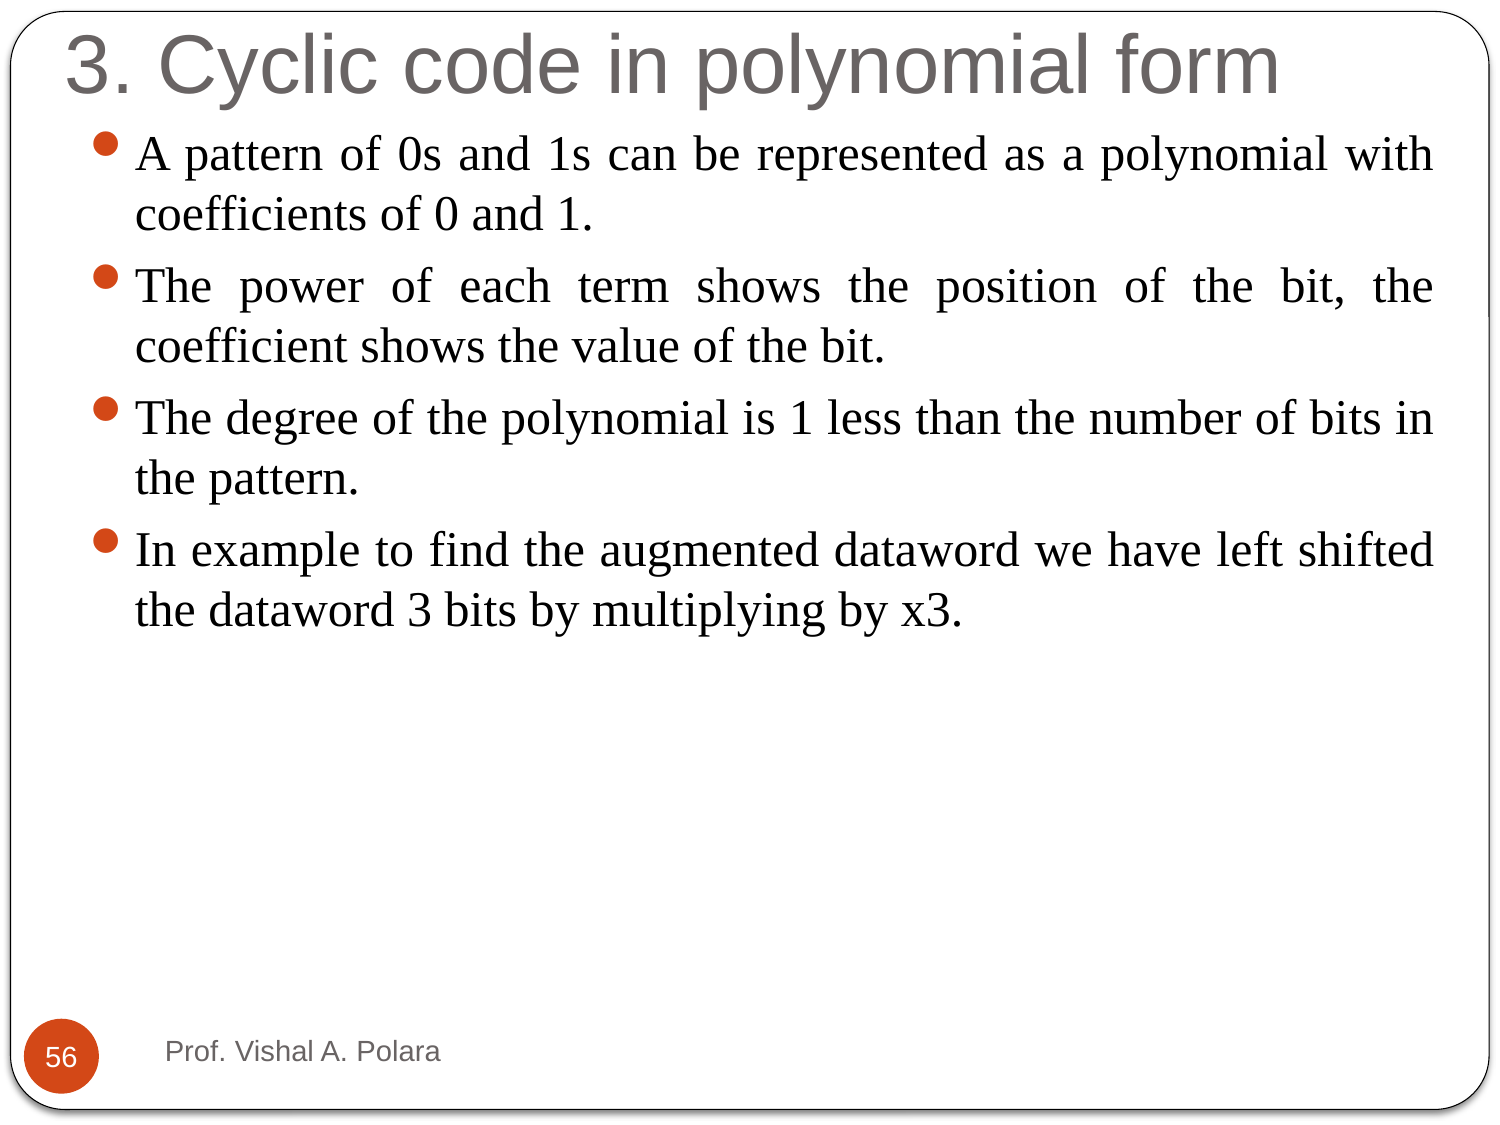

# 3. Cyclic code in polynomial form
A pattern of 0s and 1s can be represented as a polynomial with coefficients of 0 and 1.
The power of each term shows the position of the bit, the coefficient shows the value of the bit.
The degree of the polynomial is 1 less than the number of bits in the pattern.
In example to find the augmented dataword we have left shifted the dataword 3 bits by multiplying by x3.

Prof. Vishal A. Polara
56